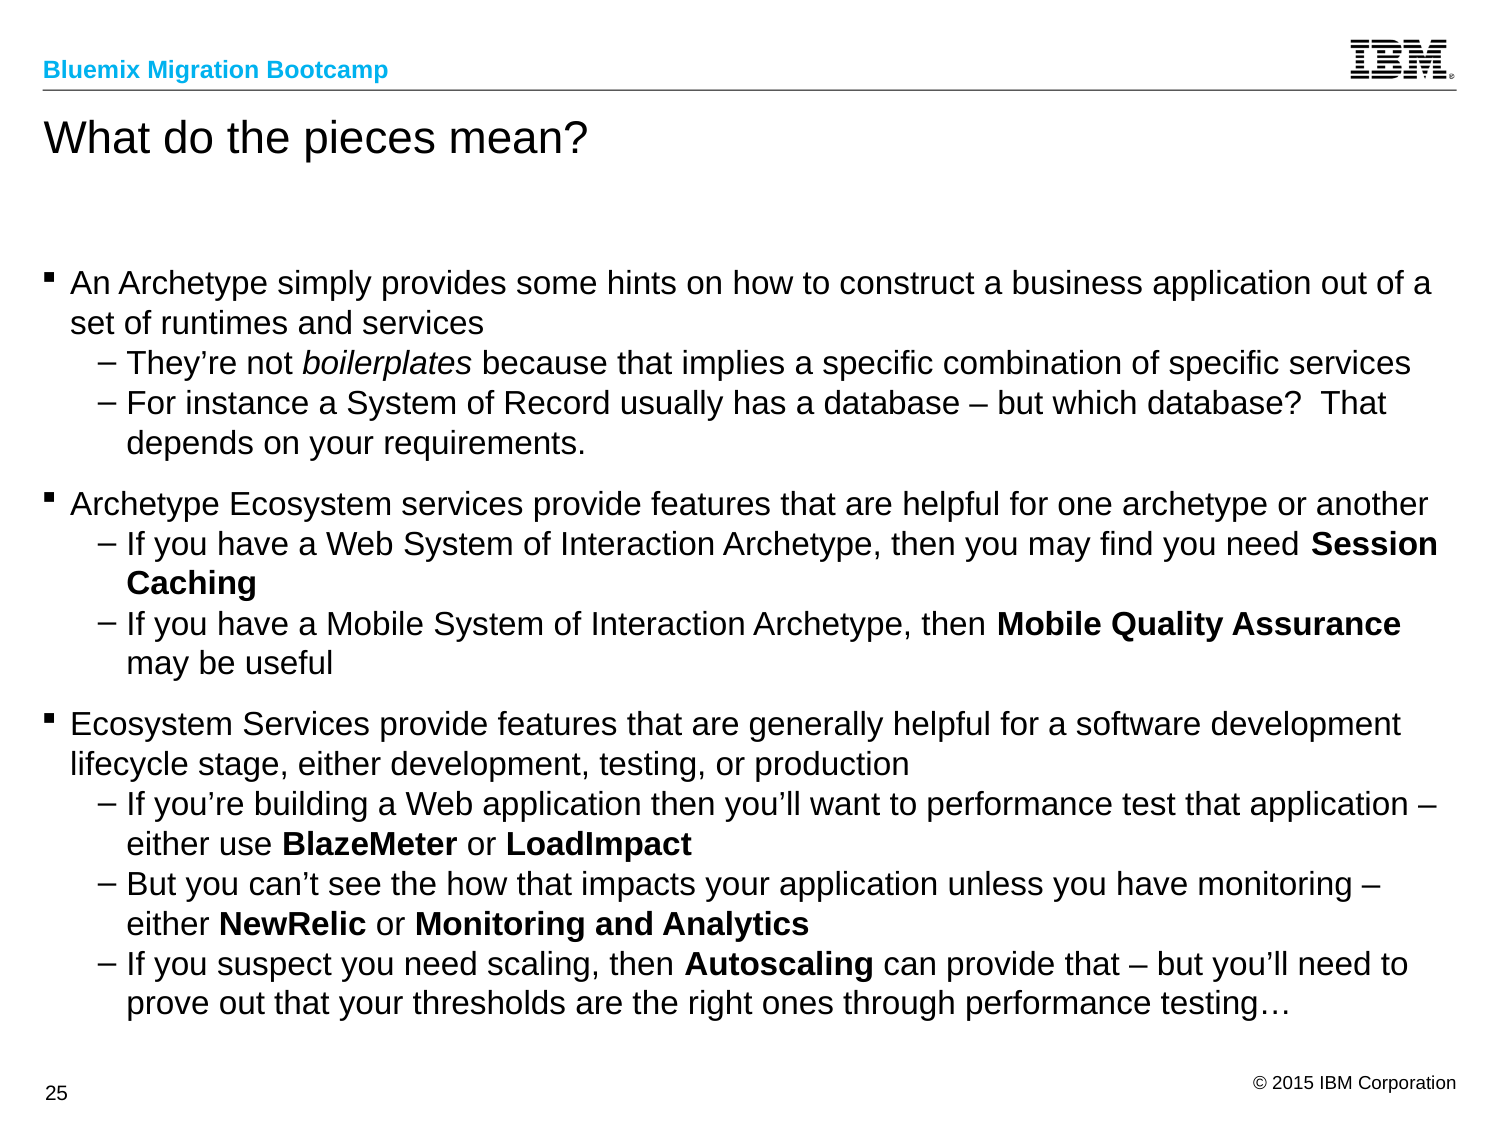

# What do the pieces mean?
An Archetype simply provides some hints on how to construct a business application out of a set of runtimes and services
They’re not boilerplates because that implies a specific combination of specific services
For instance a System of Record usually has a database – but which database?  That depends on your requirements.
Archetype Ecosystem services provide features that are helpful for one archetype or another
If you have a Web System of Interaction Archetype, then you may find you need Session Caching
If you have a Mobile System of Interaction Archetype, then Mobile Quality Assurance may be useful
Ecosystem Services provide features that are generally helpful for a software development lifecycle stage, either development, testing, or production
If you’re building a Web application then you’ll want to performance test that application – either use BlazeMeter or LoadImpact
But you can’t see the how that impacts your application unless you have monitoring – either NewRelic or Monitoring and Analytics
If you suspect you need scaling, then Autoscaling can provide that – but you’ll need to prove out that your thresholds are the right ones through performance testing…